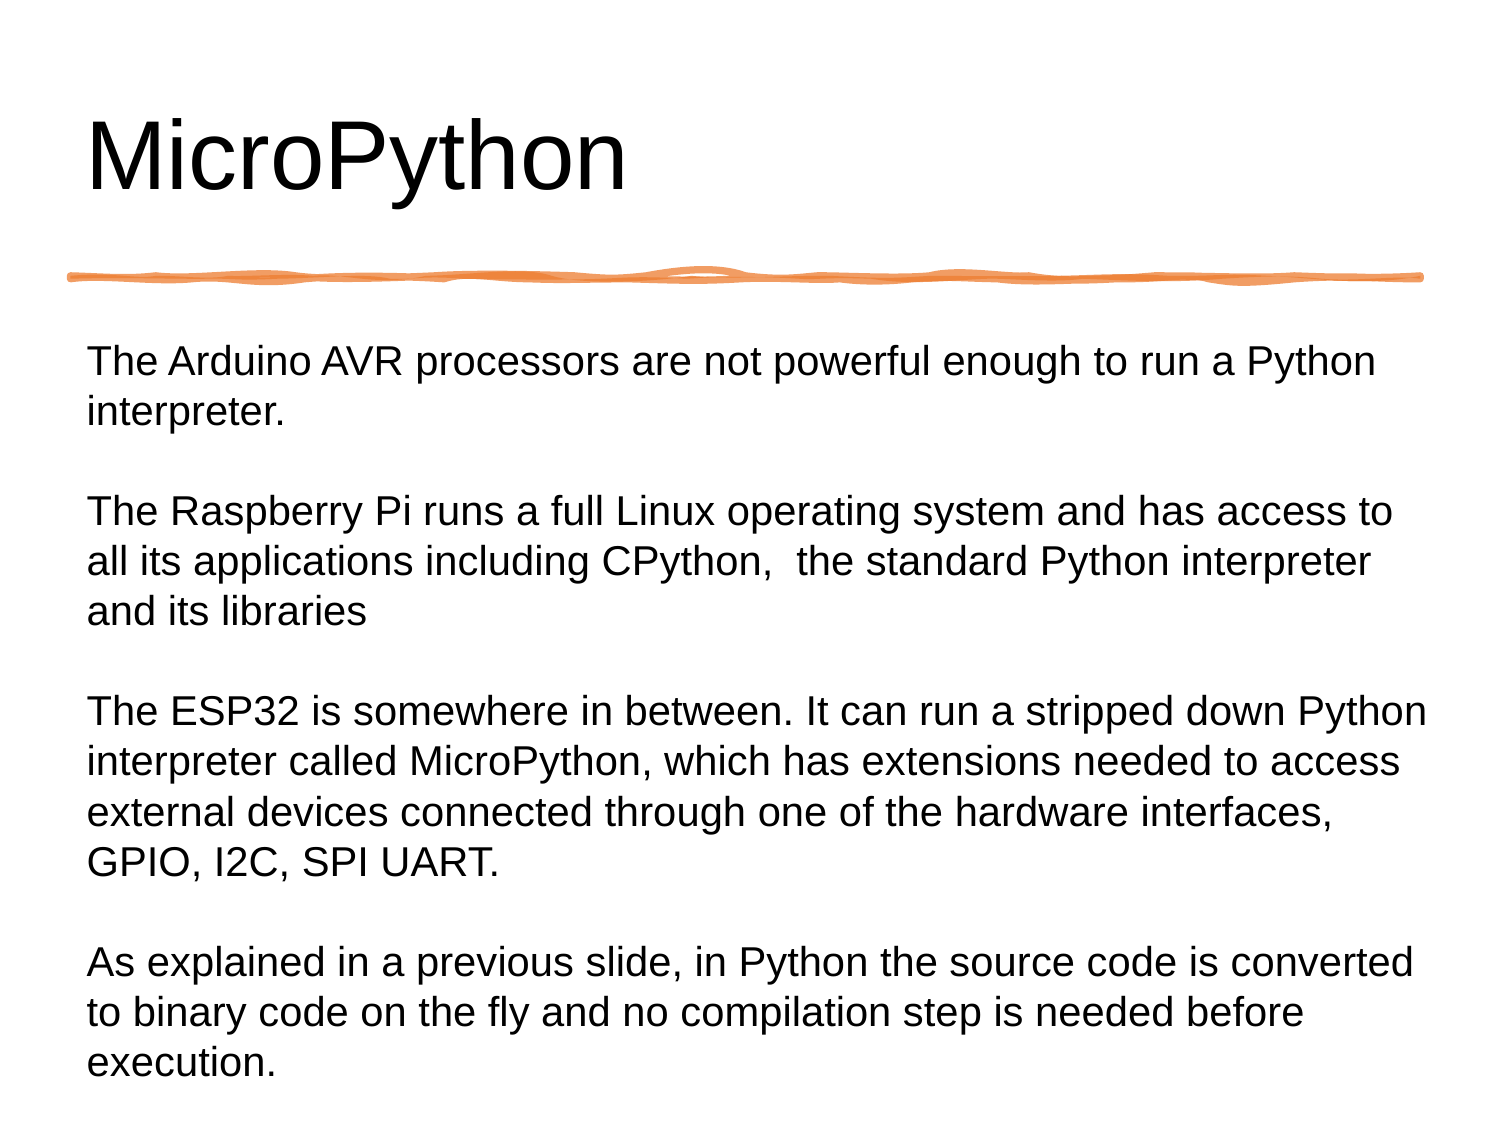

# MicroPython

The Arduino AVR processors are not powerful enough to run a Python interpreter.

The Raspberry Pi runs a full Linux operating system and has access to all its applications including CPython,  the standard Python interpreter and its libraries

The ESP32 is somewhere in between. It can run a stripped down Python interpreter called MicroPython, which has extensions needed to access external devices connected through one of the hardware interfaces, GPIO, I2C, SPI UART.

As explained in a previous slide, in Python the source code is converted to binary code on the fly and no compilation step is needed before execution.